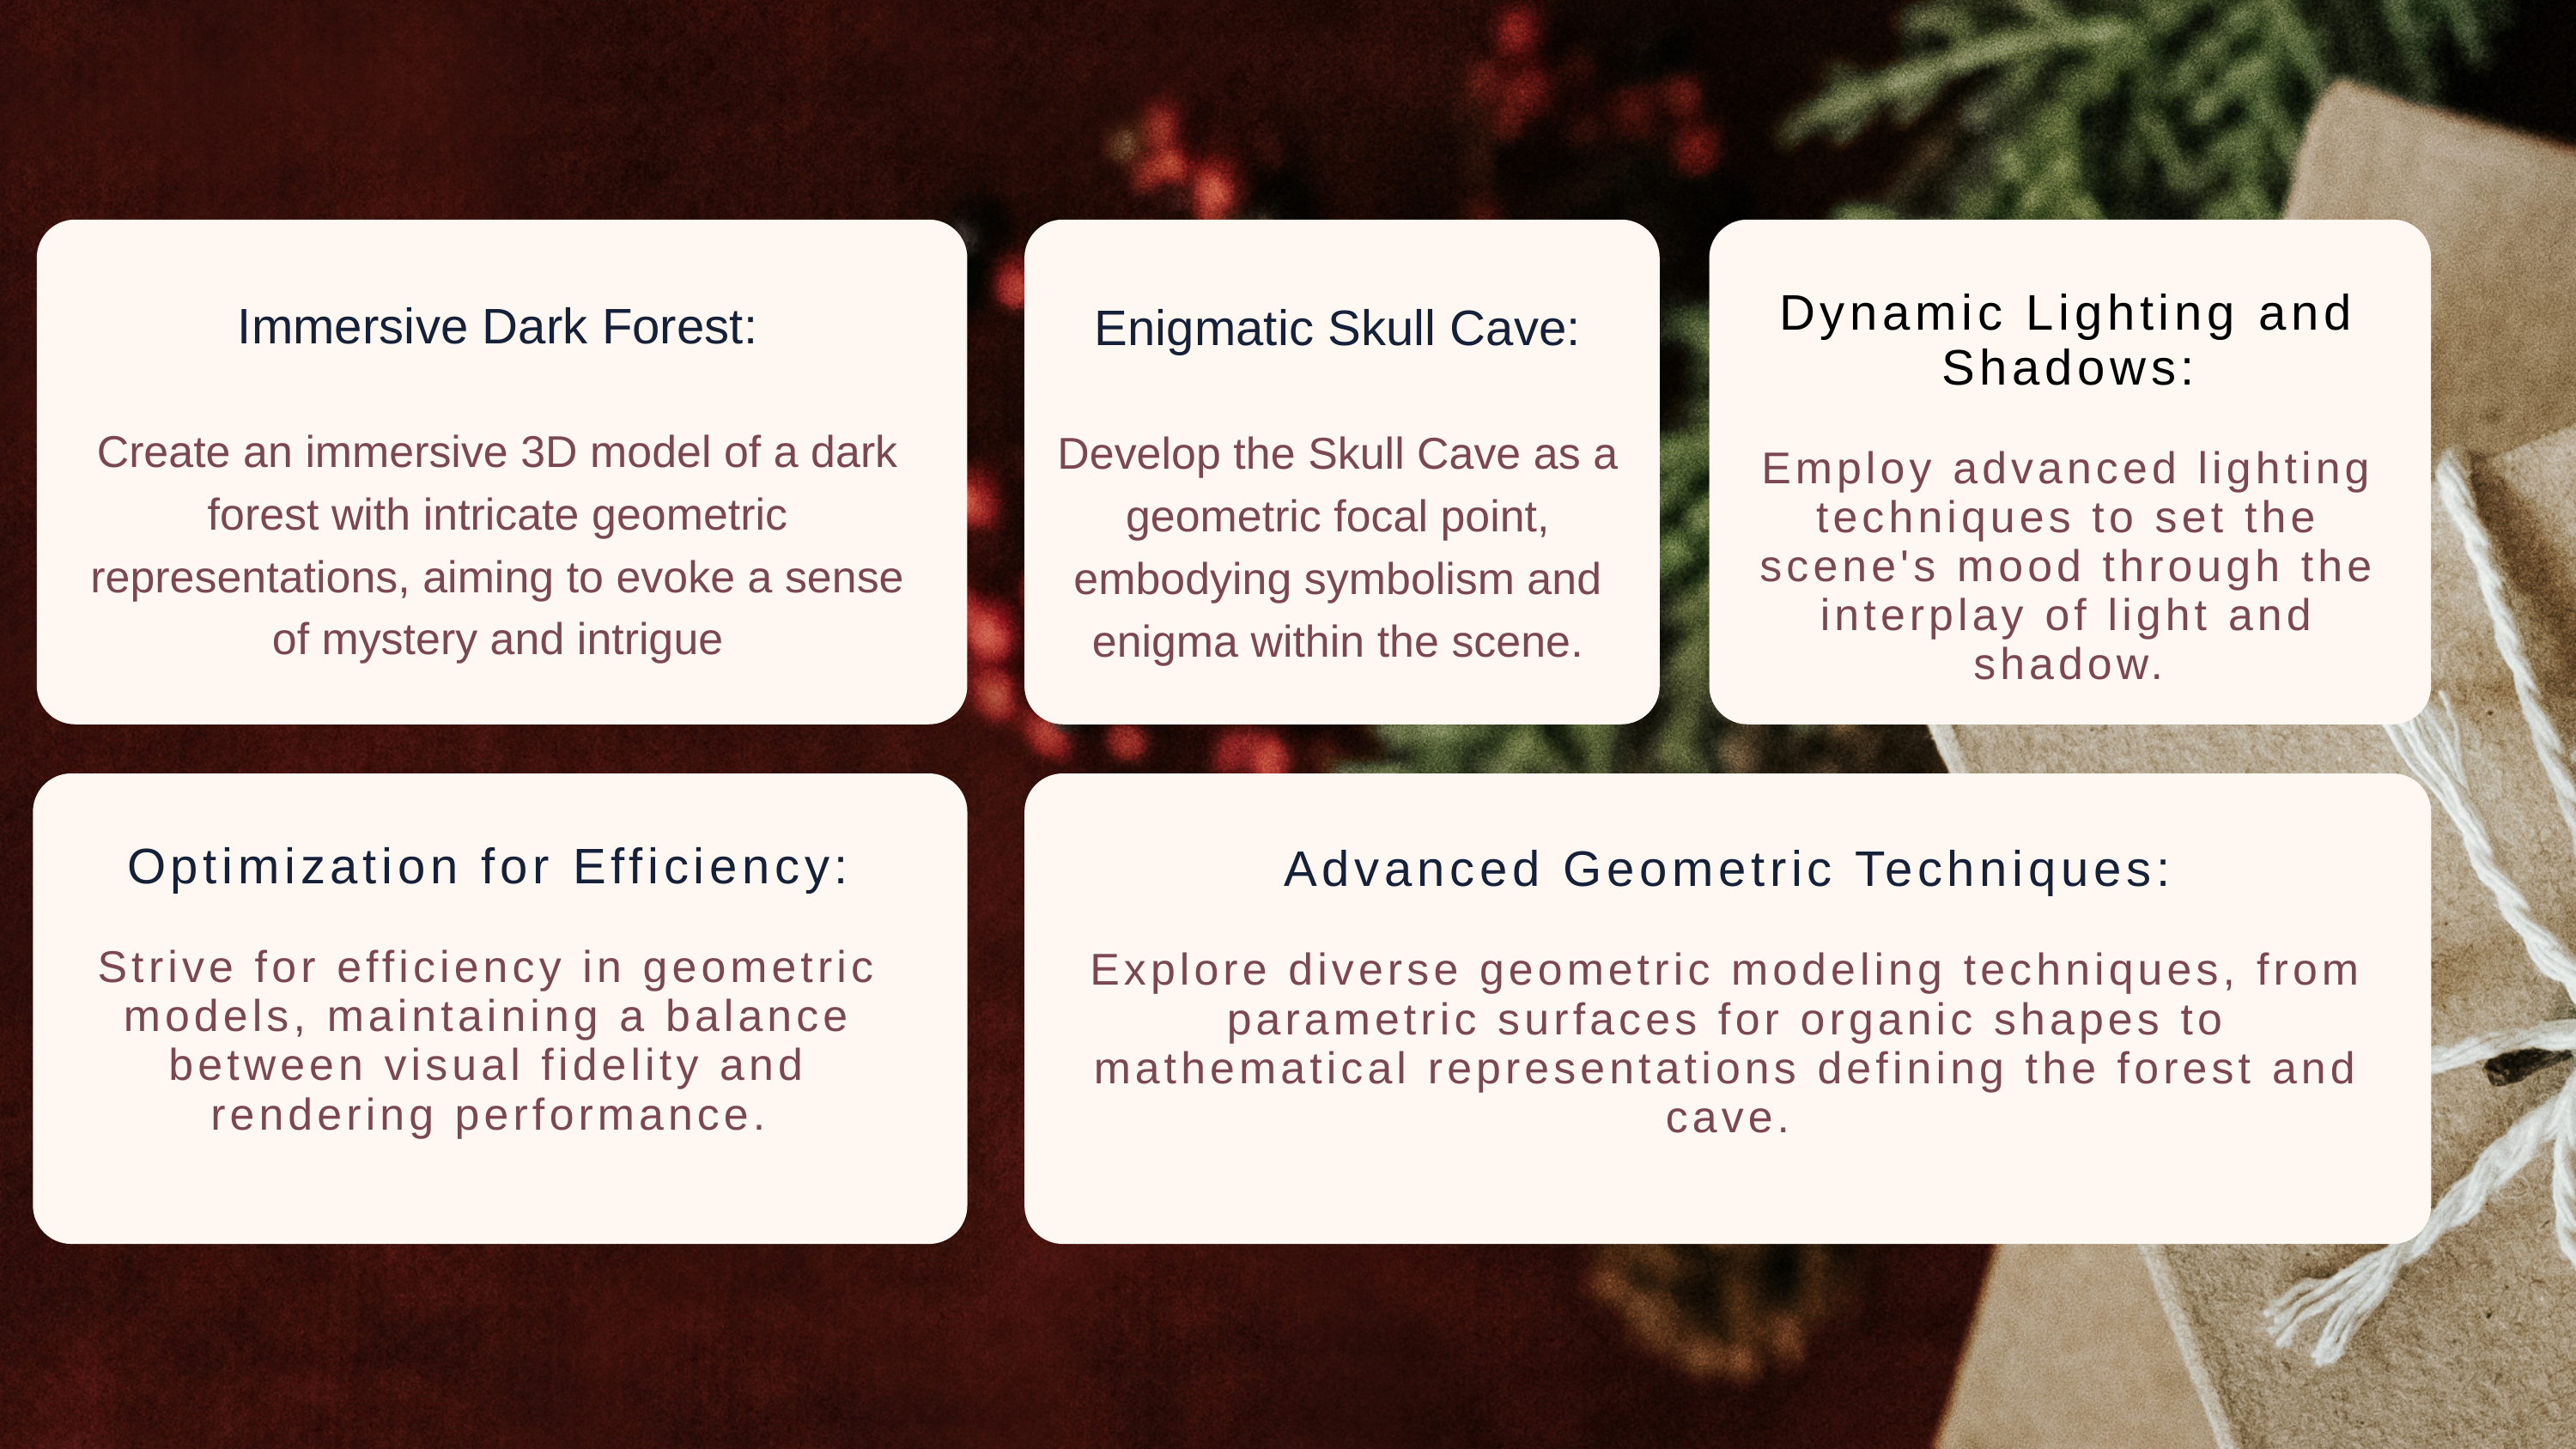

Immersive Dark Forest:

Create an immersive 3D model of a dark forest with intricate geometric representations, aiming to evoke a sense of mystery and intrigue
Dynamic Lighting and Shadows:

Employ advanced lighting techniques to set the scene's mood through the interplay of light and shadow.
Enigmatic Skull Cave:

Develop the Skull Cave as a geometric focal point, embodying symbolism and enigma within the scene.

Optimization for Efficiency:

Strive for efficiency in geometric models, maintaining a balance between visual fidelity and rendering performance.
Advanced Geometric Techniques:

Explore diverse geometric modeling techniques, from parametric surfaces for organic shapes to mathematical representations defining the forest and cave.